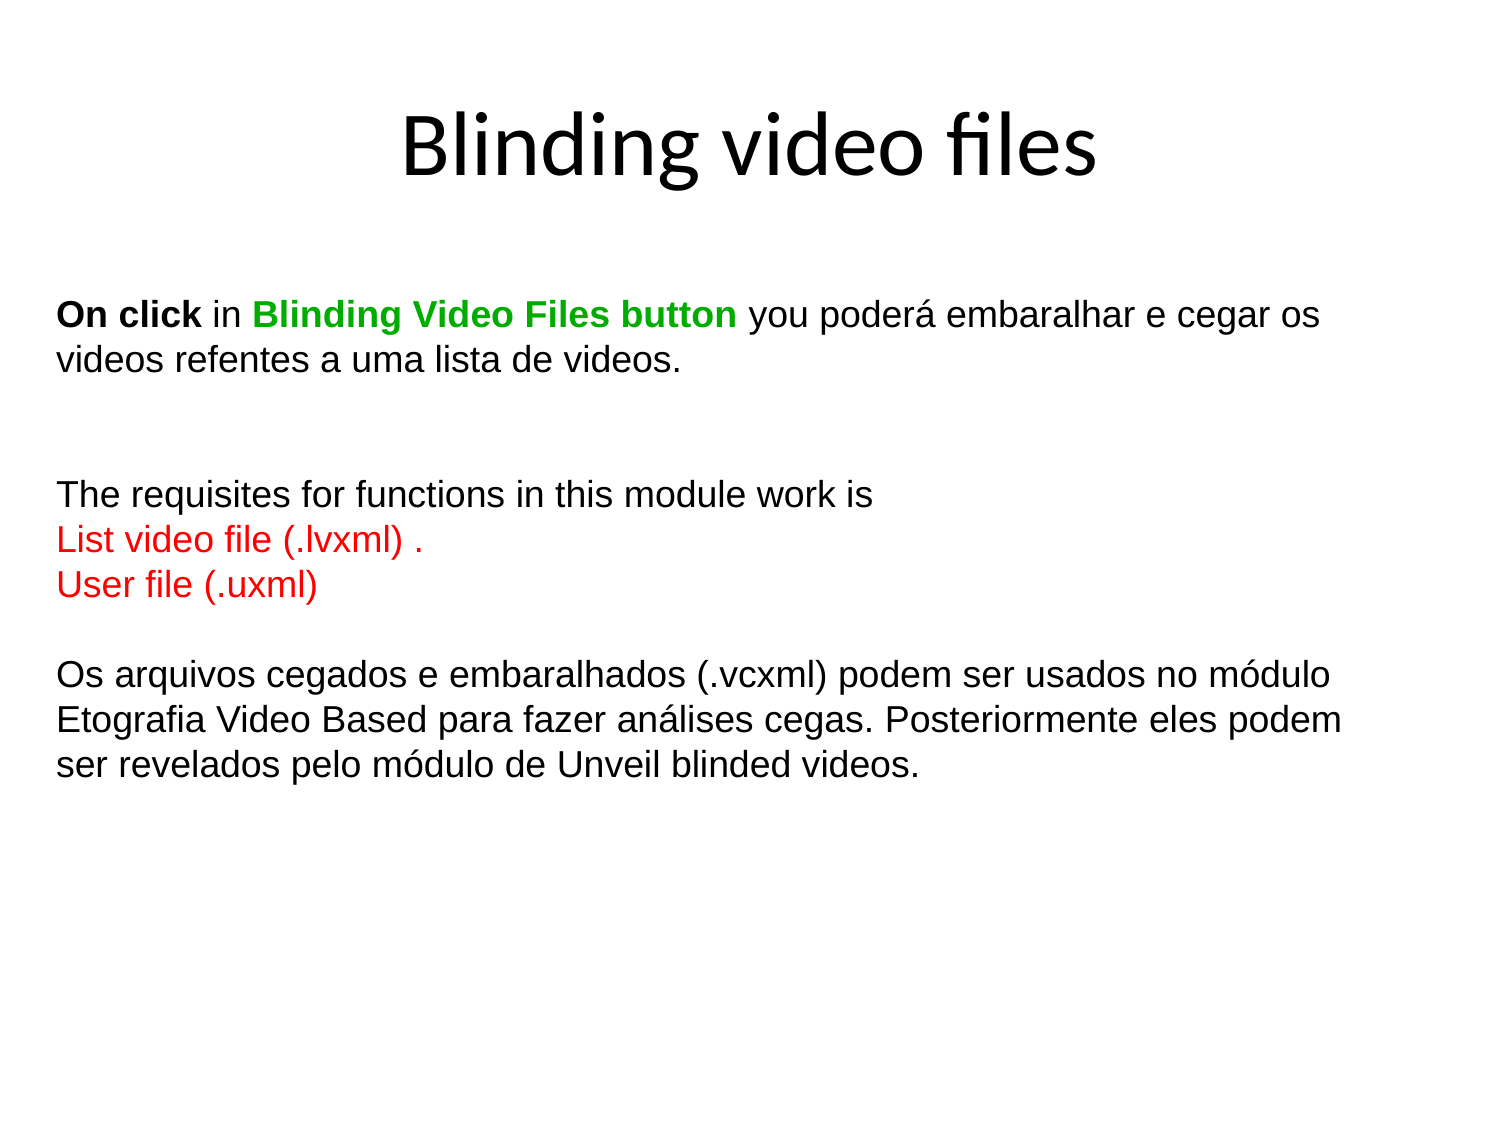

# Blinding video files
On click in Blinding Video Files button you poderá embaralhar e cegar os videos refentes a uma lista de videos.

The requisites for functions in this module work is
List video file (.lvxml) .
User file (.uxml)
Os arquivos cegados e embaralhados (.vcxml) podem ser usados no módulo Etografia Video Based para fazer análises cegas. Posteriormente eles podem ser revelados pelo módulo de Unveil blinded videos.